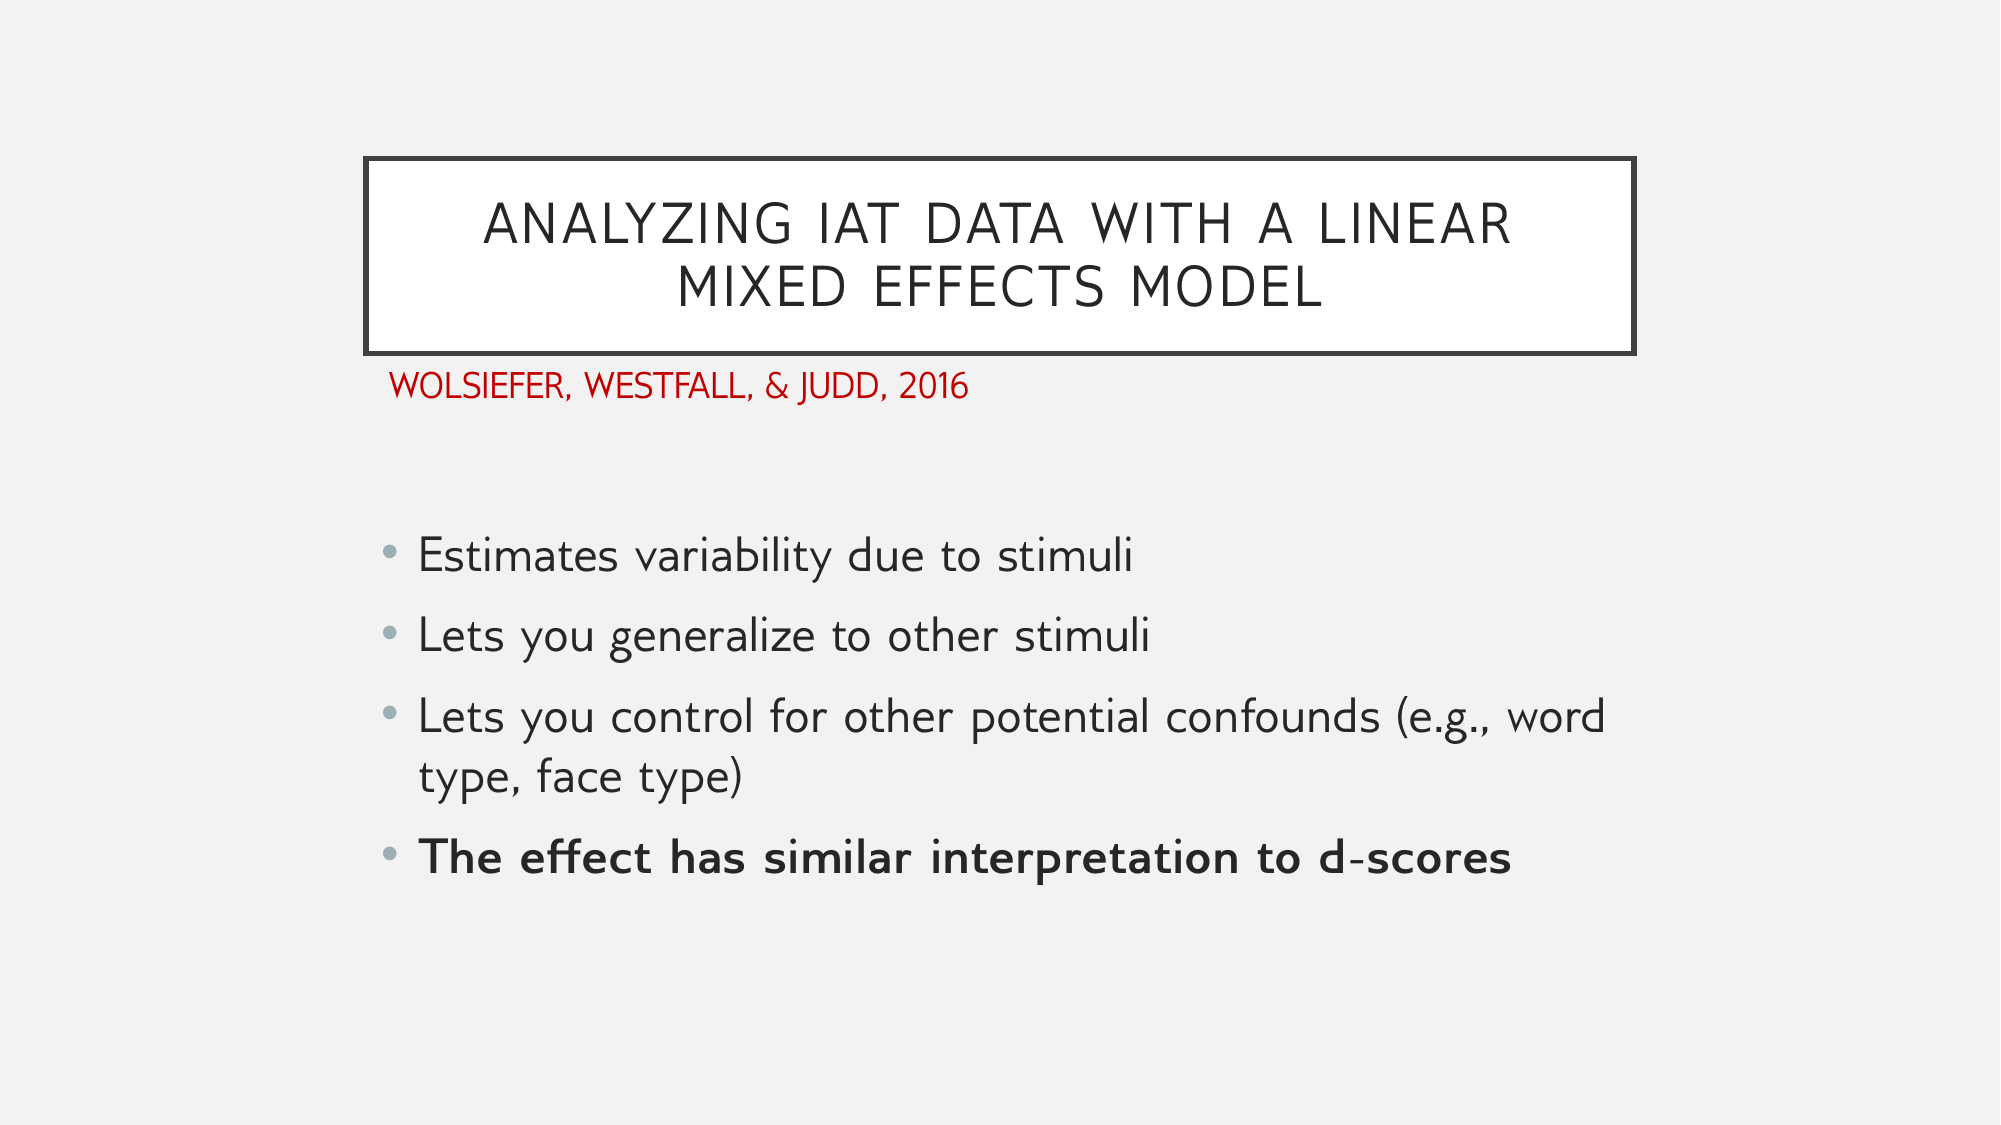

# ANALYZING IAT DATA WITH A LINEAR MIXED EFFECTS MODEL
WOLSIEFER, WESTFALL, & JUDD, 2016

Estimates variability due to stimuli
Lets you generalize to other stimuli
Lets you control for other potential confounds (e.g., word type, face type)
The effect has similar interpretation to d-scores